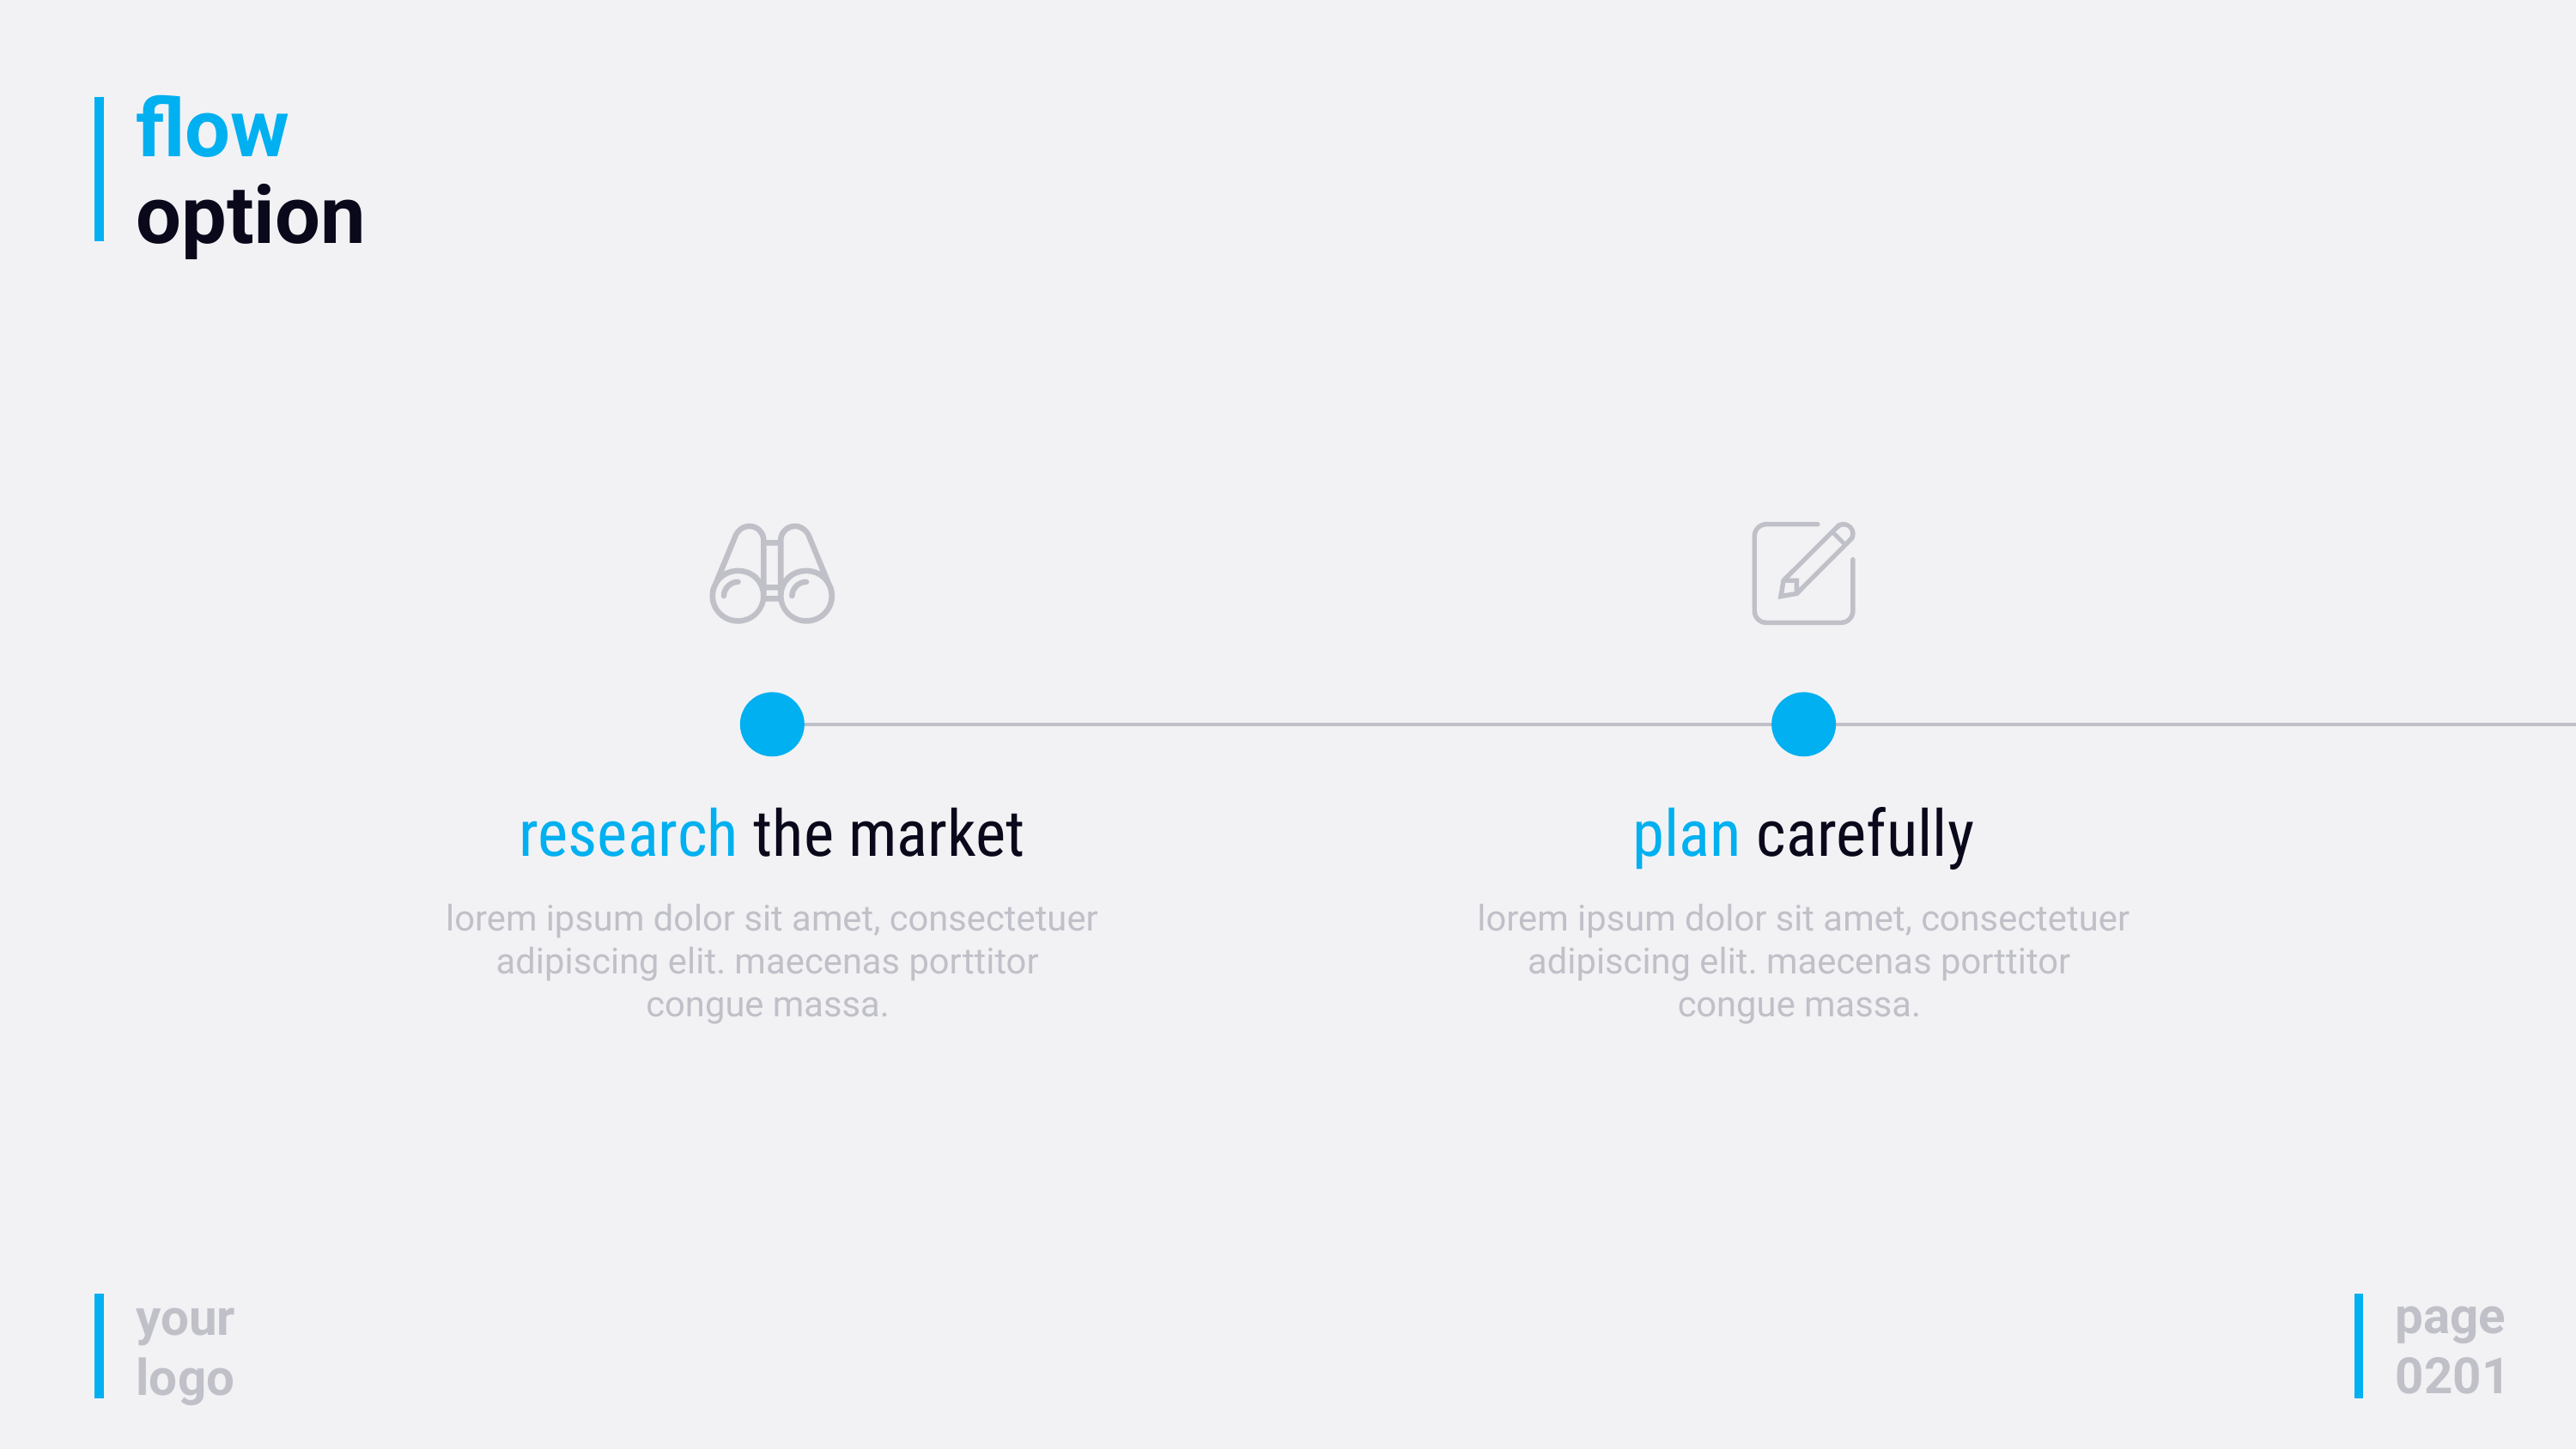

# flow option

plan carefully
lorem ipsum dolor sit amet, consectetuer adipiscing elit. maecenas porttitor
congue massa.

research the market
lorem ipsum dolor sit amet, consectetuer adipiscing elit. maecenas porttitor
congue massa.
page
0201